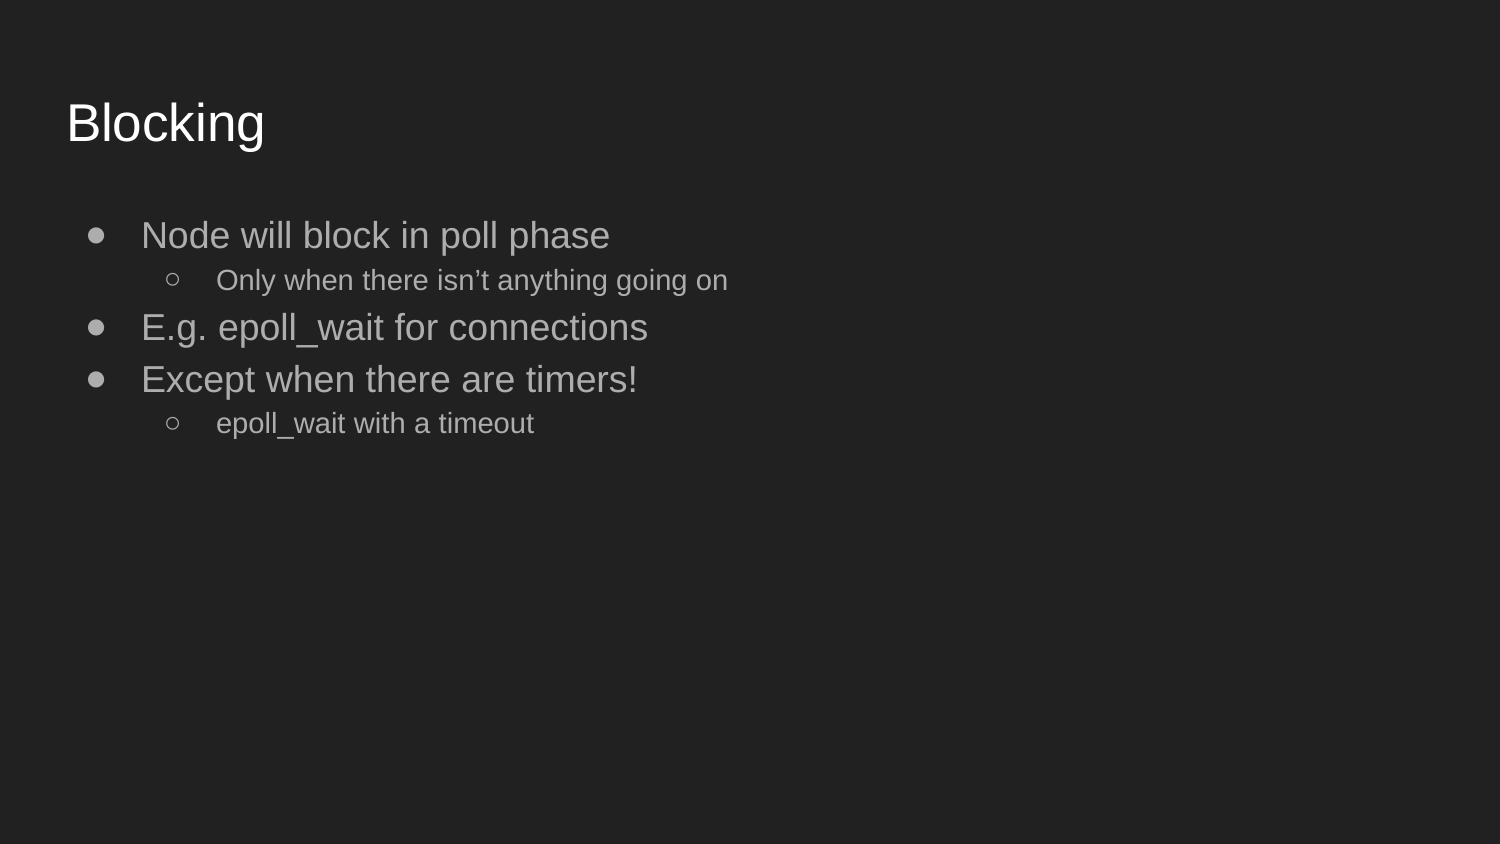

# Blocking
Node will block in poll phase
Only when there isn’t anything going on
E.g. epoll_wait for connections
Except when there are timers!
epoll_wait with a timeout